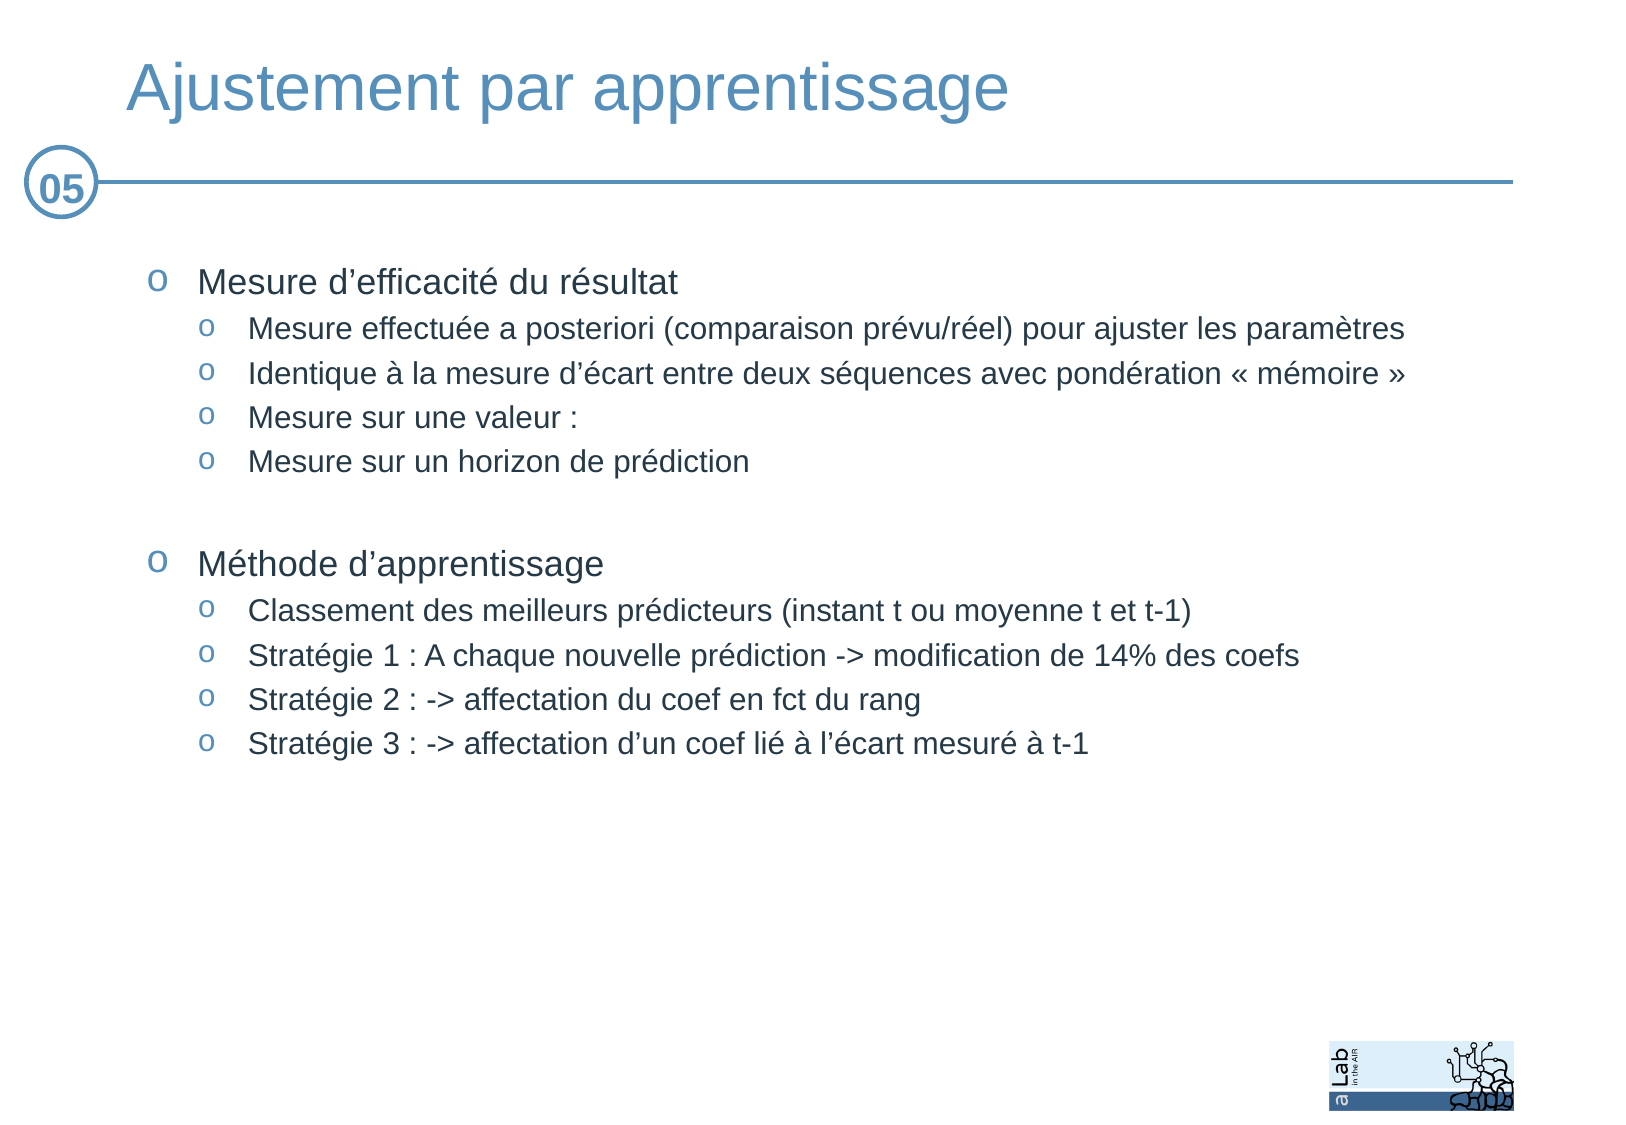

# Ajustement par apprentissage
05
Mesure d’efficacité du résultat
Mesure effectuée a posteriori (comparaison prévu/réel) pour ajuster les paramètres
Identique à la mesure d’écart entre deux séquences avec pondération « mémoire »
Mesure sur une valeur :
Mesure sur un horizon de prédiction

Méthode d’apprentissage
Classement des meilleurs prédicteurs (instant t ou moyenne t et t-1)
Stratégie 1 : A chaque nouvelle prédiction -> modification de 14% des coefs
Stratégie 2 : -> affectation du coef en fct du rang
Stratégie 3 : -> affectation d’un coef lié à l’écart mesuré à t-1